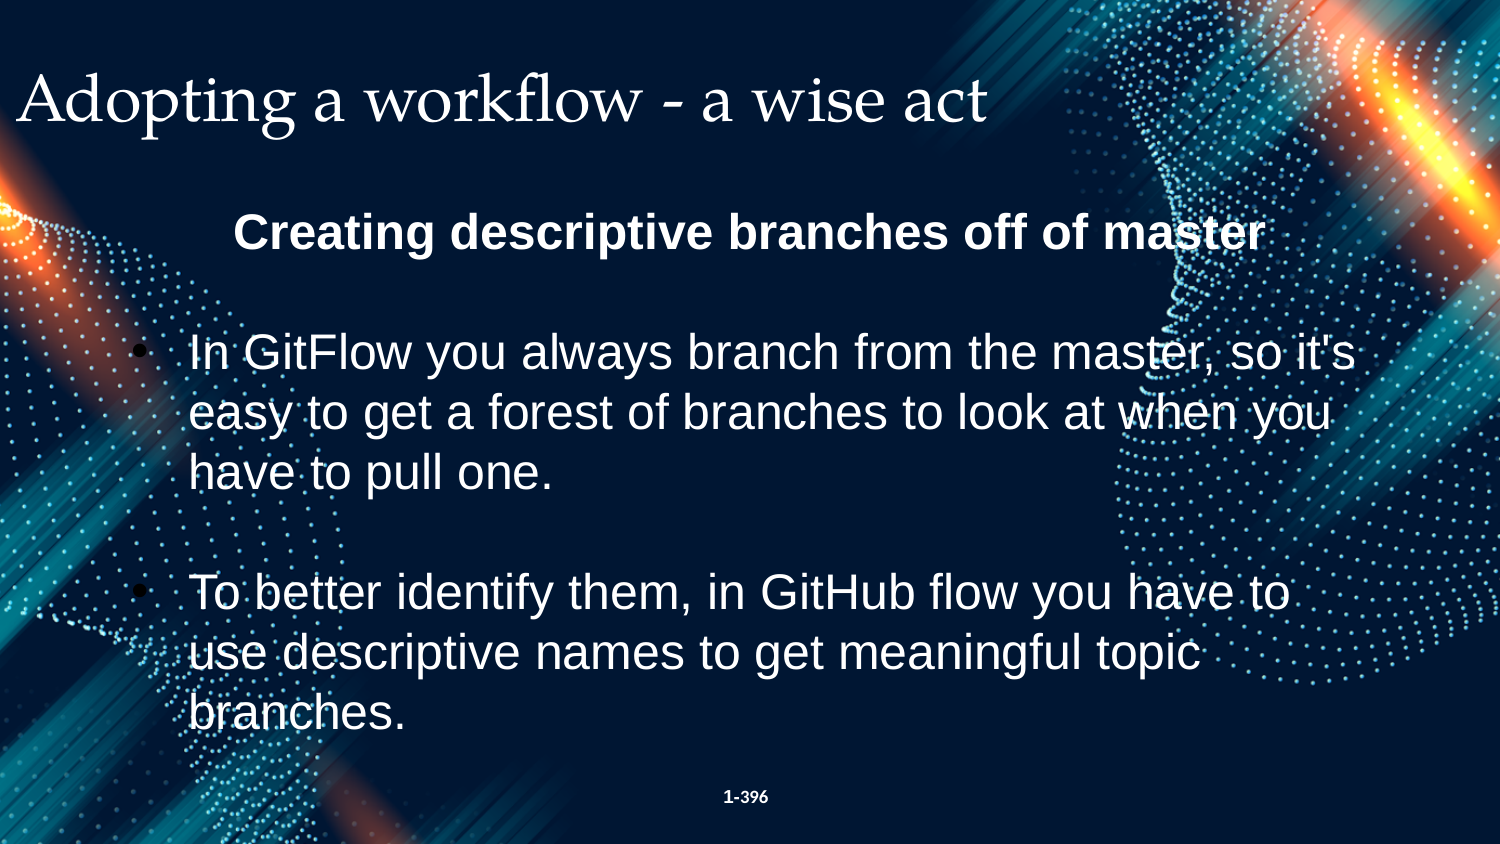

Adopting a workflow - a wise act
Creating descriptive branches off of master

In GitFlow you always branch from the master, so it's easy to get a forest of branches to look at when you have to pull one.

To better identify them, in GitHub flow you have to use descriptive names to get meaningful topic branches.
1-396